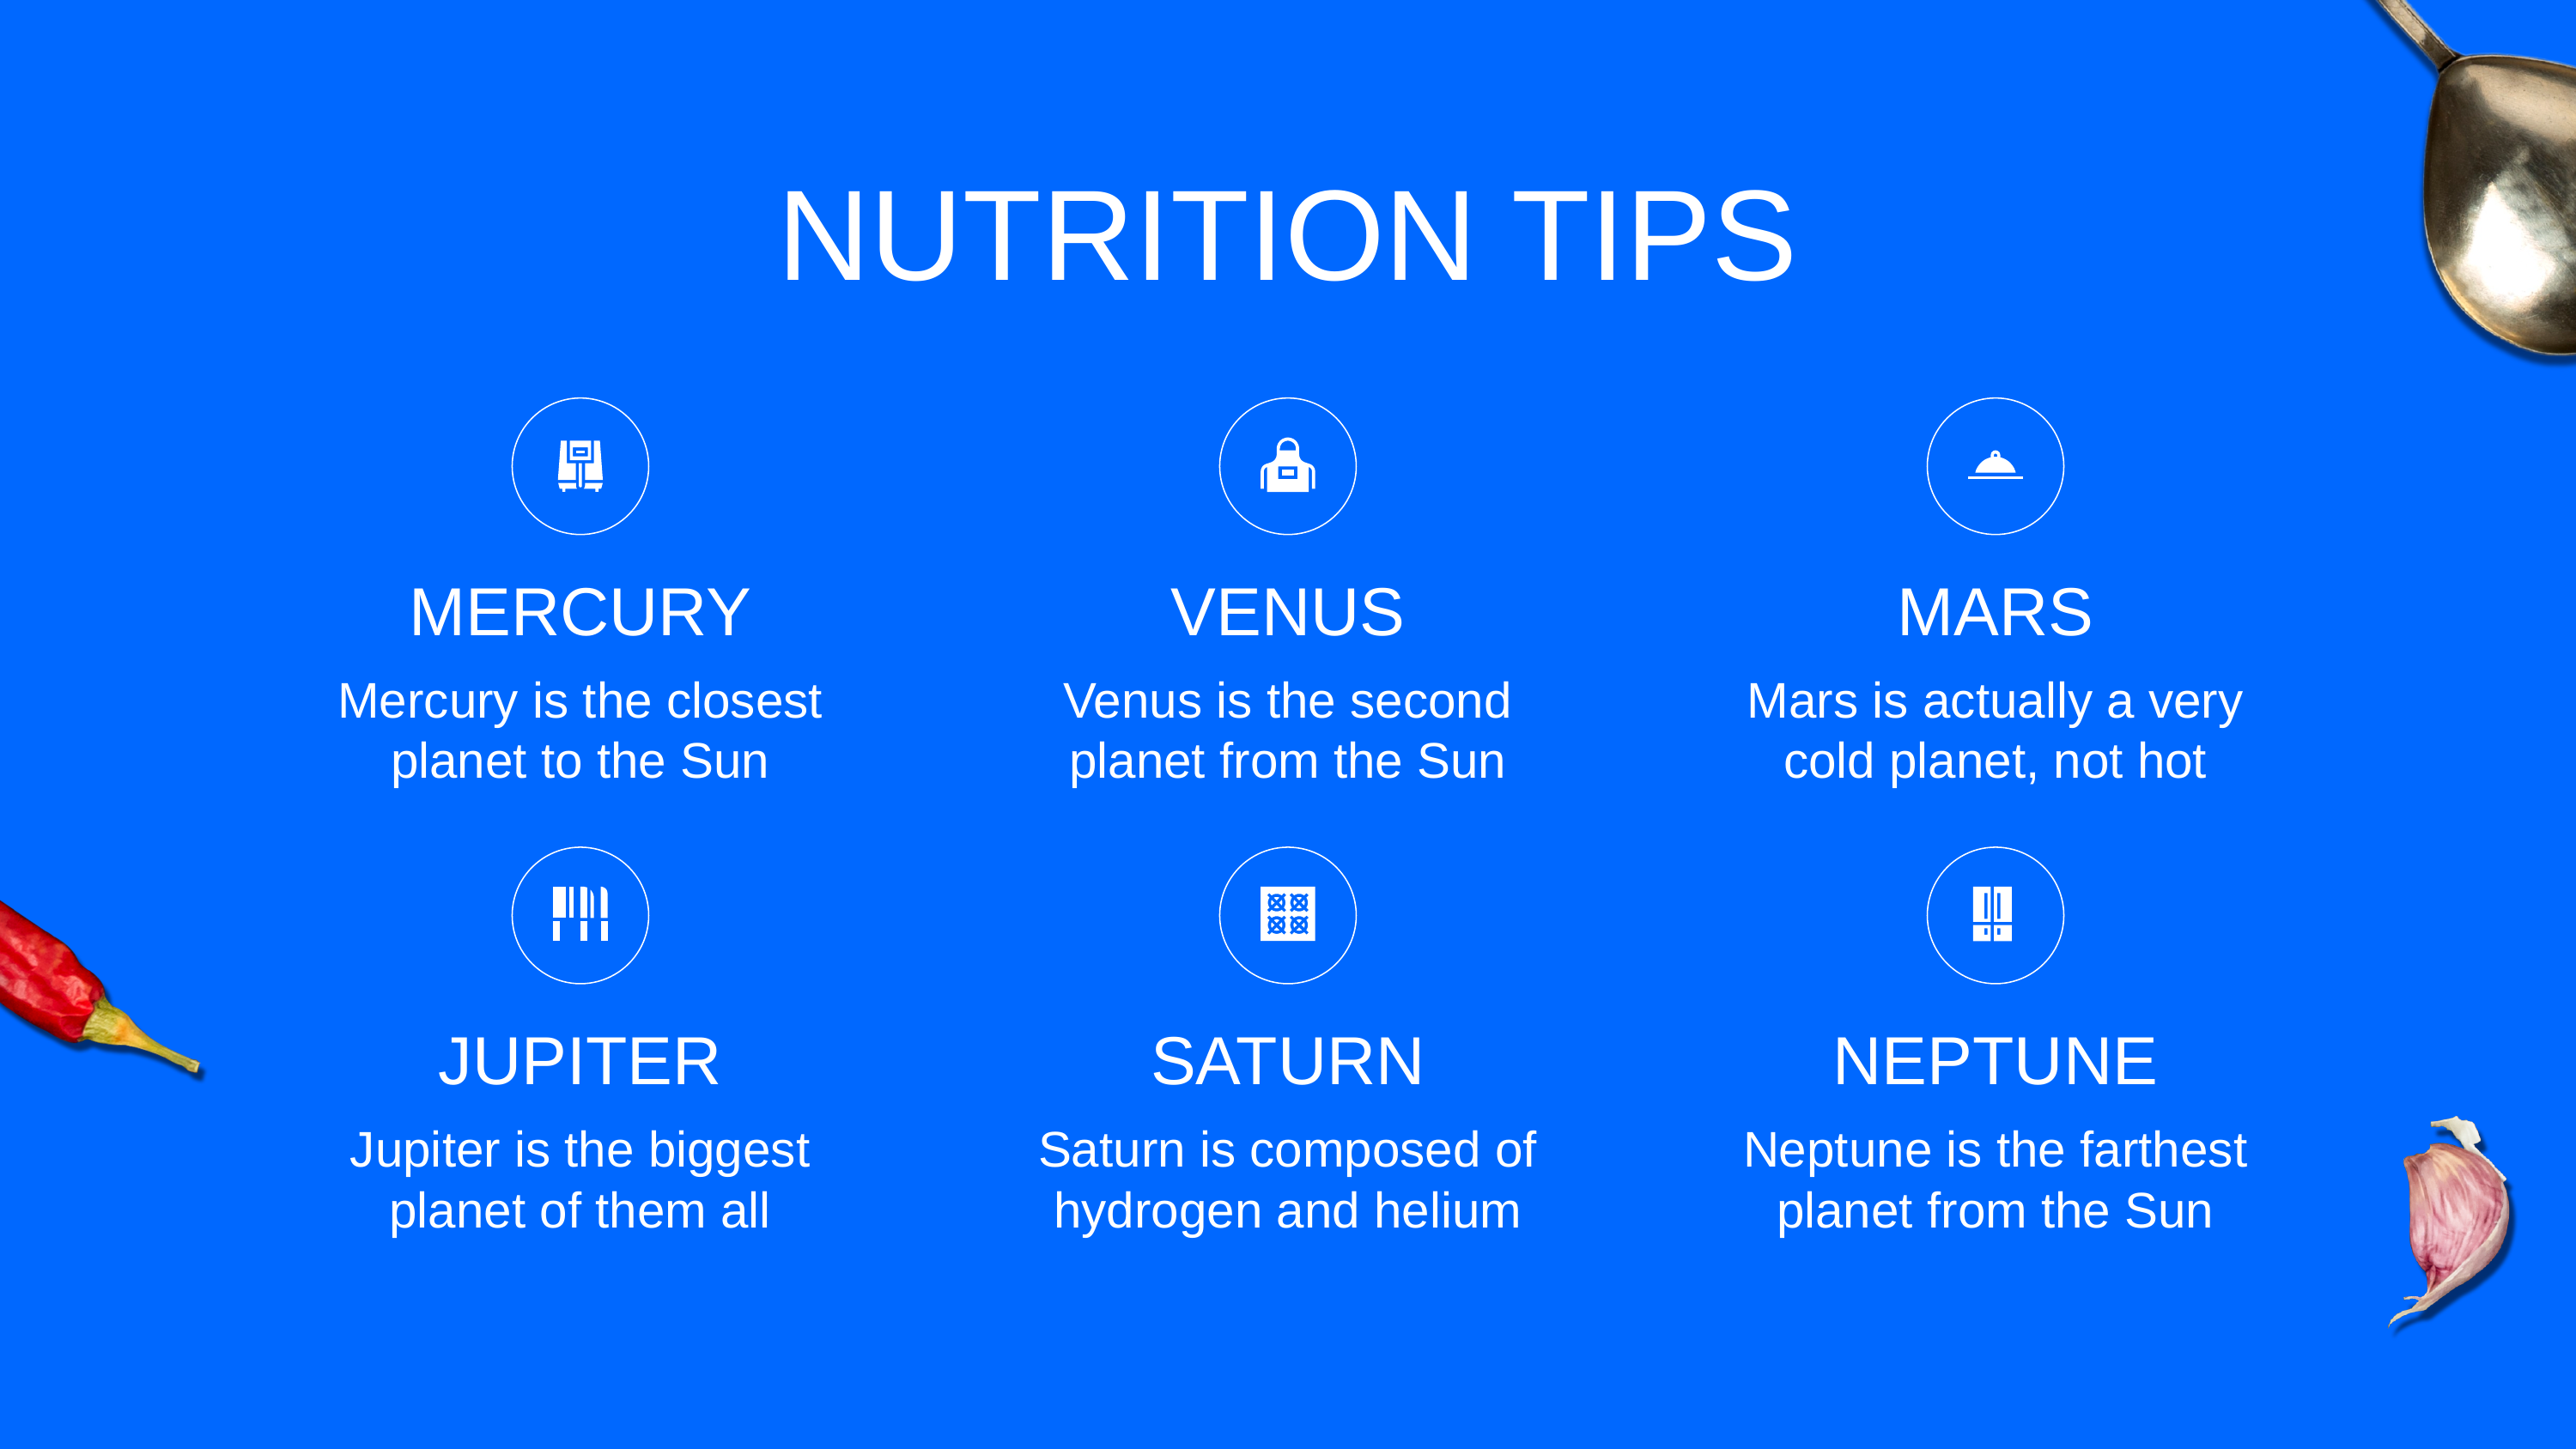

# NUTRITION TIPS

MERCURY
VENUS
MARS
Mercury is the closest planet to the Sun
Venus is the second planet from the Sun
Mars is actually a very cold planet, not hot

JUPITER
SATURN
NEPTUNE
Jupiter is the biggest planet of them all
Saturn is composed of hydrogen and helium
Neptune is the farthest planet from the Sun